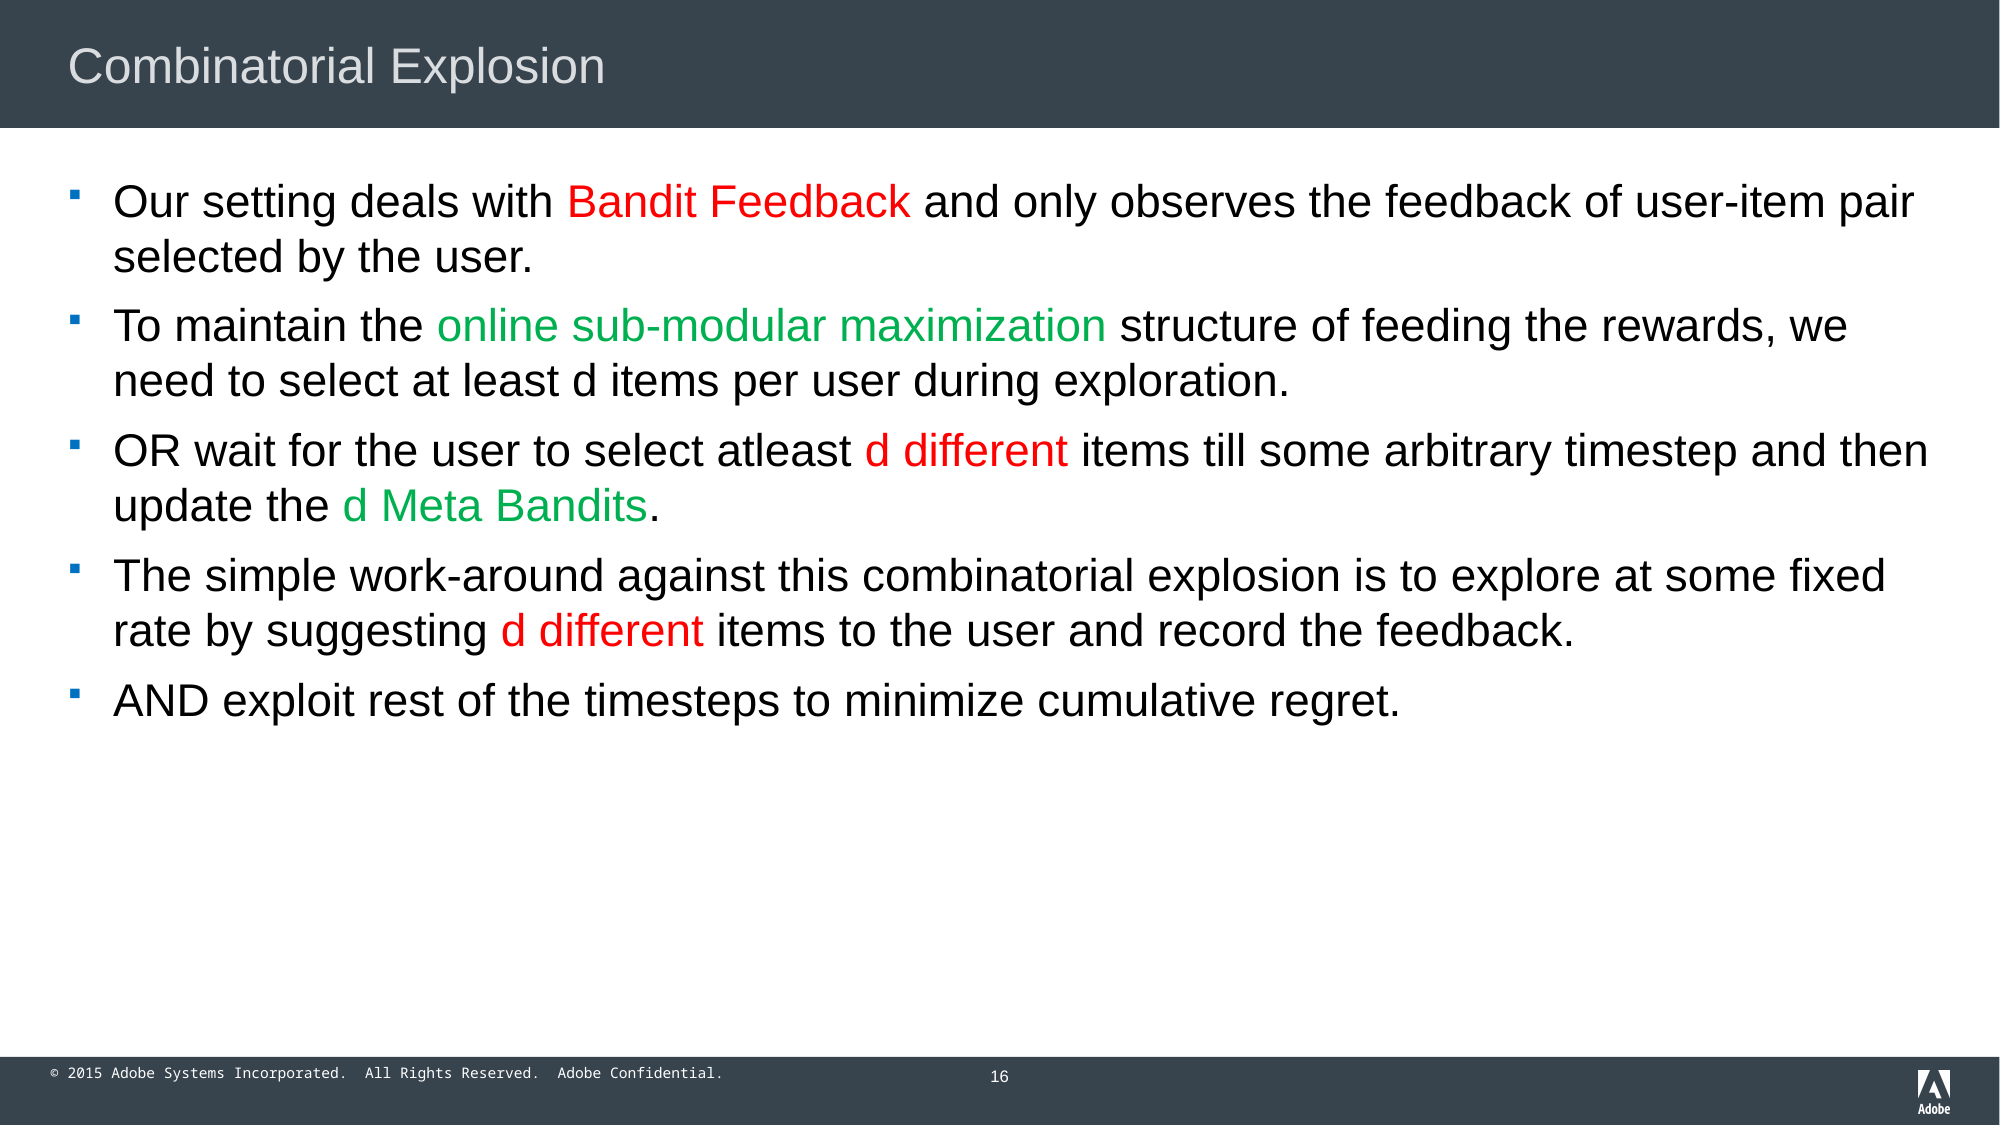

# Combinatorial Explosion
Our setting deals with Bandit Feedback and only observes the feedback of user-item pair selected by the user.
To maintain the online sub-modular maximization structure of feeding the rewards, we need to select at least d items per user during exploration.
OR wait for the user to select atleast d different items till some arbitrary timestep and then update the d Meta Bandits.
The simple work-around against this combinatorial explosion is to explore at some fixed rate by suggesting d different items to the user and record the feedback.
AND exploit rest of the timesteps to minimize cumulative regret.

16